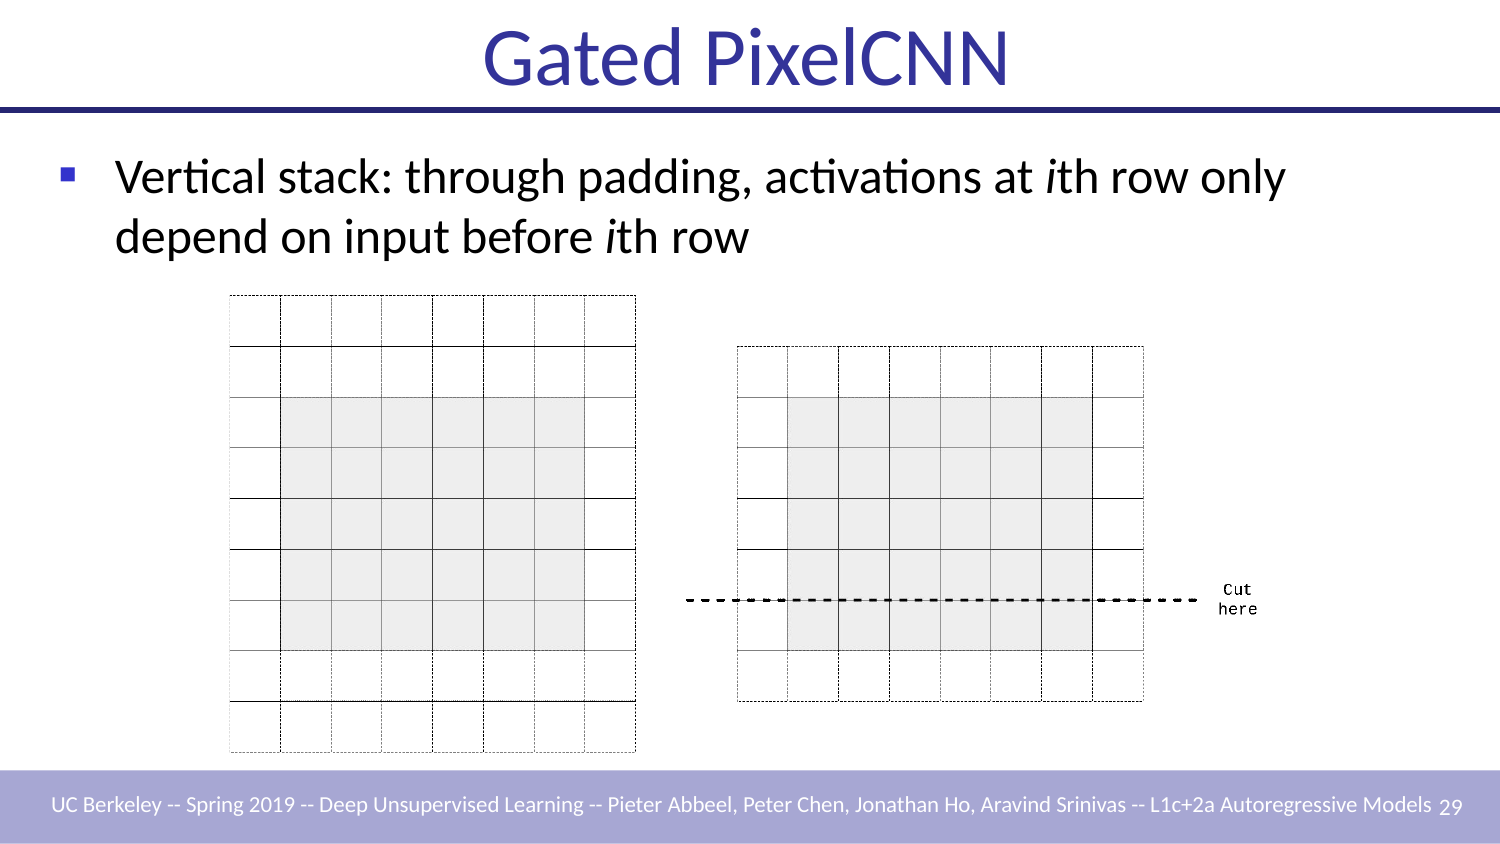

# Gated PixelCNN
Vertical stack: through padding, activations at ith row only  depend on input before ith row

UC Berkeley -- Spring 2019 -- Deep Unsupervised Learning -- Pieter Abbeel, Peter Chen, Jonathan Ho, Aravind Srinivas -- L1c+2a Autoregressive Models 29